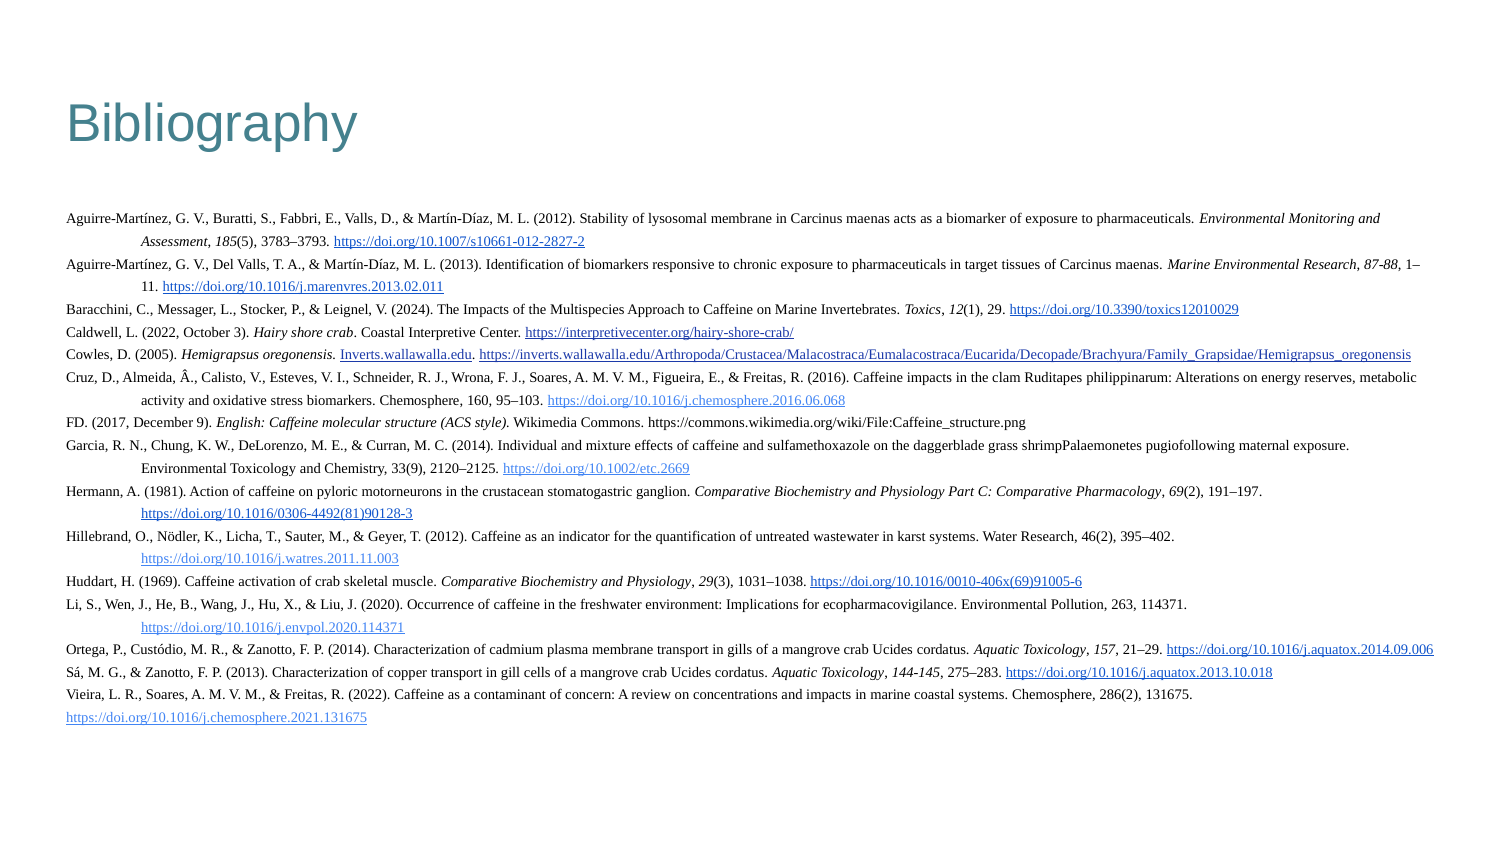

# Bibliography
Aguirre-Martínez, G. V., Buratti, S., Fabbri, E., Valls, D., & Martín-Díaz, M. L. (2012). Stability of lysosomal membrane in Carcinus maenas acts as a biomarker of exposure to pharmaceuticals. Environmental Monitoring and Assessment, 185(5), 3783–3793. https://doi.org/10.1007/s10661-012-2827-2
Aguirre-Martínez, G. V., Del Valls, T. A., & Martín-Díaz, M. L. (2013). Identification of biomarkers responsive to chronic exposure to pharmaceuticals in target tissues of Carcinus maenas. Marine Environmental Research, 87-88, 1–11. https://doi.org/10.1016/j.marenvres.2013.02.011
Baracchini, C., Messager, L., Stocker, P., & Leignel, V. (2024). The Impacts of the Multispecies Approach to Caffeine on Marine Invertebrates. Toxics, 12(1), 29. https://doi.org/10.3390/toxics12010029
Caldwell, L. (2022, October 3). Hairy shore crab. Coastal Interpretive Center. https://interpretivecenter.org/hairy-shore-crab/
Cowles, D. (2005). Hemigrapsus oregonensis. Inverts.wallawalla.edu. https://inverts.wallawalla.edu/Arthropoda/Crustacea/Malacostraca/Eumalacostraca/Eucarida/Decopade/Brachyura/Family_Grapsidae/Hemigrapsus_oregonensis
Cruz, D., Almeida, Â., Calisto, V., Esteves, V. I., Schneider, R. J., Wrona, F. J., Soares, A. M. V. M., Figueira, E., & Freitas, R. (2016). Caffeine impacts in the clam Ruditapes philippinarum: Alterations on energy reserves, metabolic activity and oxidative stress biomarkers. Chemosphere, 160, 95–103. https://doi.org/10.1016/j.chemosphere.2016.06.068
FD. (2017, December 9). English: Caffeine molecular structure (ACS style). Wikimedia Commons. https://commons.wikimedia.org/wiki/File:Caffeine_structure.png
Garcia, R. N., Chung, K. W., DeLorenzo, M. E., & Curran, M. C. (2014). Individual and mixture effects of caffeine and sulfamethoxazole on the daggerblade grass shrimpPalaemonetes pugiofollowing maternal exposure. Environmental Toxicology and Chemistry, 33(9), 2120–2125. https://doi.org/10.1002/etc.2669
Hermann, A. (1981). Action of caffeine on pyloric motorneurons in the crustacean stomatogastric ganglion. Comparative Biochemistry and Physiology Part C: Comparative Pharmacology, 69(2), 191–197. https://doi.org/10.1016/0306-4492(81)90128-3
Hillebrand, O., Nödler, K., Licha, T., Sauter, M., & Geyer, T. (2012). Caffeine as an indicator for the quantification of untreated wastewater in karst systems. Water Research, 46(2), 395–402. https://doi.org/10.1016/j.watres.2011.11.003
Huddart, H. (1969). Caffeine activation of crab skeletal muscle. Comparative Biochemistry and Physiology, 29(3), 1031–1038. https://doi.org/10.1016/0010-406x(69)91005-6
Li, S., Wen, J., He, B., Wang, J., Hu, X., & Liu, J. (2020). Occurrence of caffeine in the freshwater environment: Implications for ecopharmacovigilance. Environmental Pollution, 263, 114371. https://doi.org/10.1016/j.envpol.2020.114371
Ortega, P., Custódio, M. R., & Zanotto, F. P. (2014). Characterization of cadmium plasma membrane transport in gills of a mangrove crab Ucides cordatus. Aquatic Toxicology, 157, 21–29. https://doi.org/10.1016/j.aquatox.2014.09.006
Sá, M. G., & Zanotto, F. P. (2013). Characterization of copper transport in gill cells of a mangrove crab Ucides cordatus. Aquatic Toxicology, 144-145, 275–283. https://doi.org/10.1016/j.aquatox.2013.10.018
Vieira, L. R., Soares, A. M. V. M., & Freitas, R. (2022). Caffeine as a contaminant of concern: A review on concentrations and impacts in marine coastal systems. Chemosphere, 286(2), 131675. https://doi.org/10.1016/j.chemosphere.2021.131675